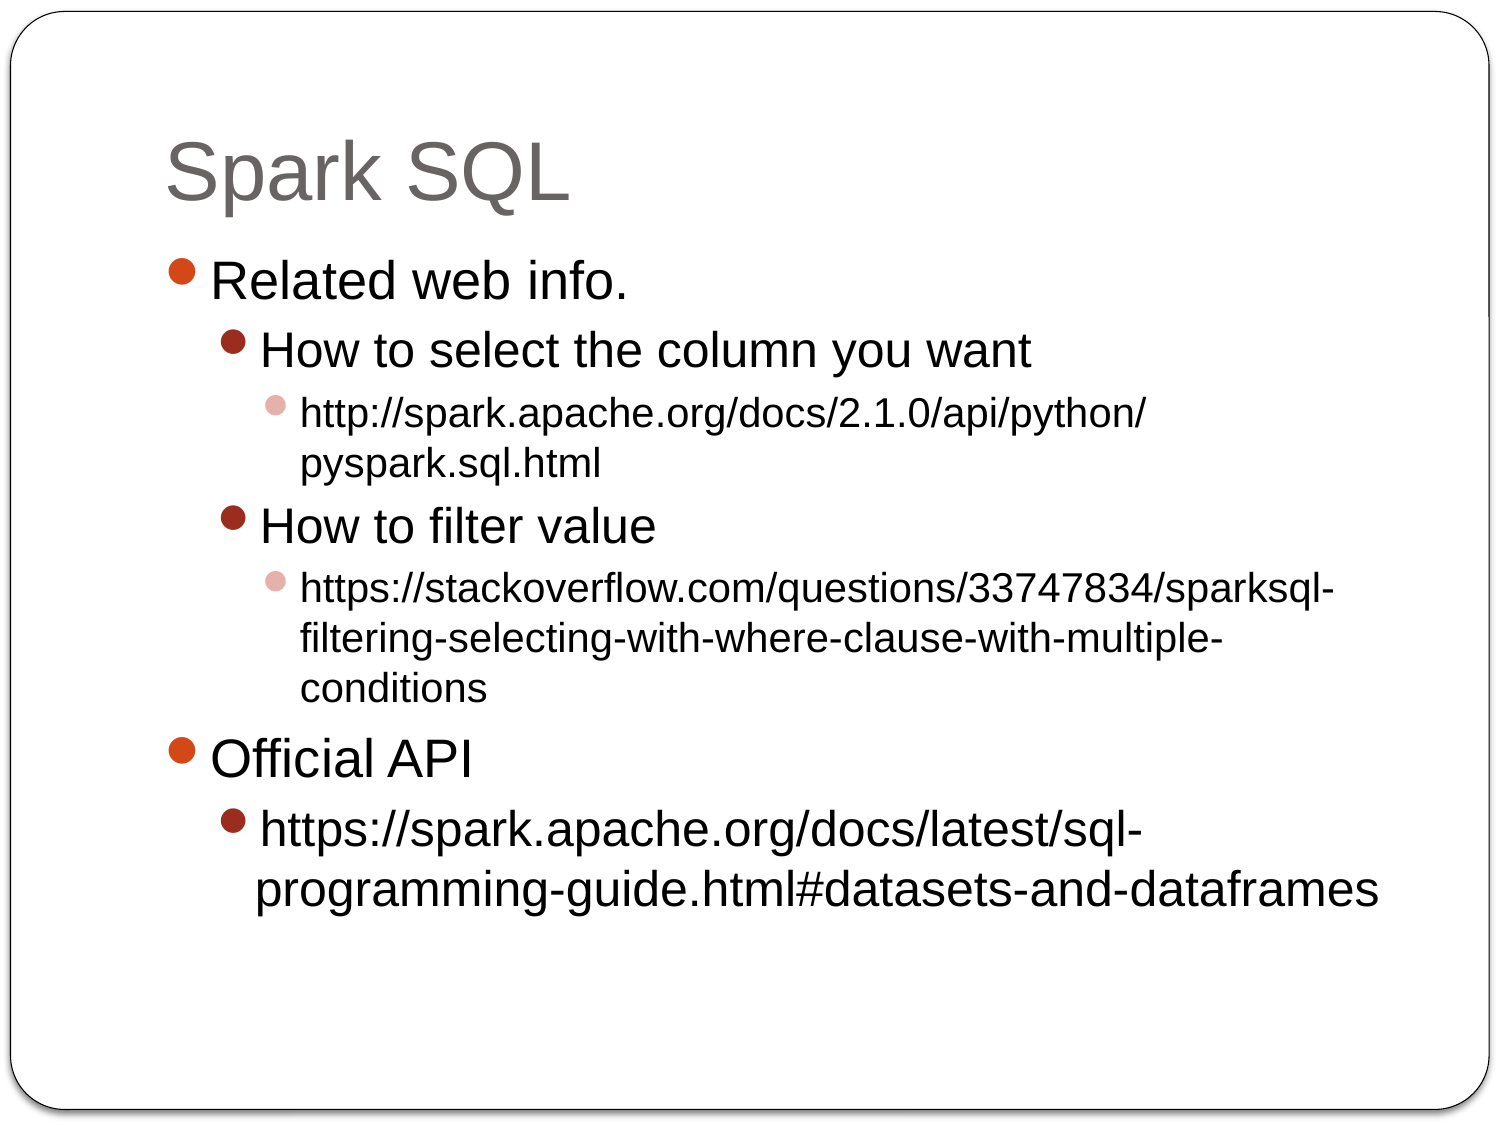

# Spark SQL
Related web info.
How to select the column you want
http://spark.apache.org/docs/2.1.0/api/python/pyspark.sql.html
How to filter value
https://stackoverflow.com/questions/33747834/sparksql-filtering-selecting-with-where-clause-with-multiple-conditions
Official API
https://spark.apache.org/docs/latest/sql-programming-guide.html#datasets-and-dataframes